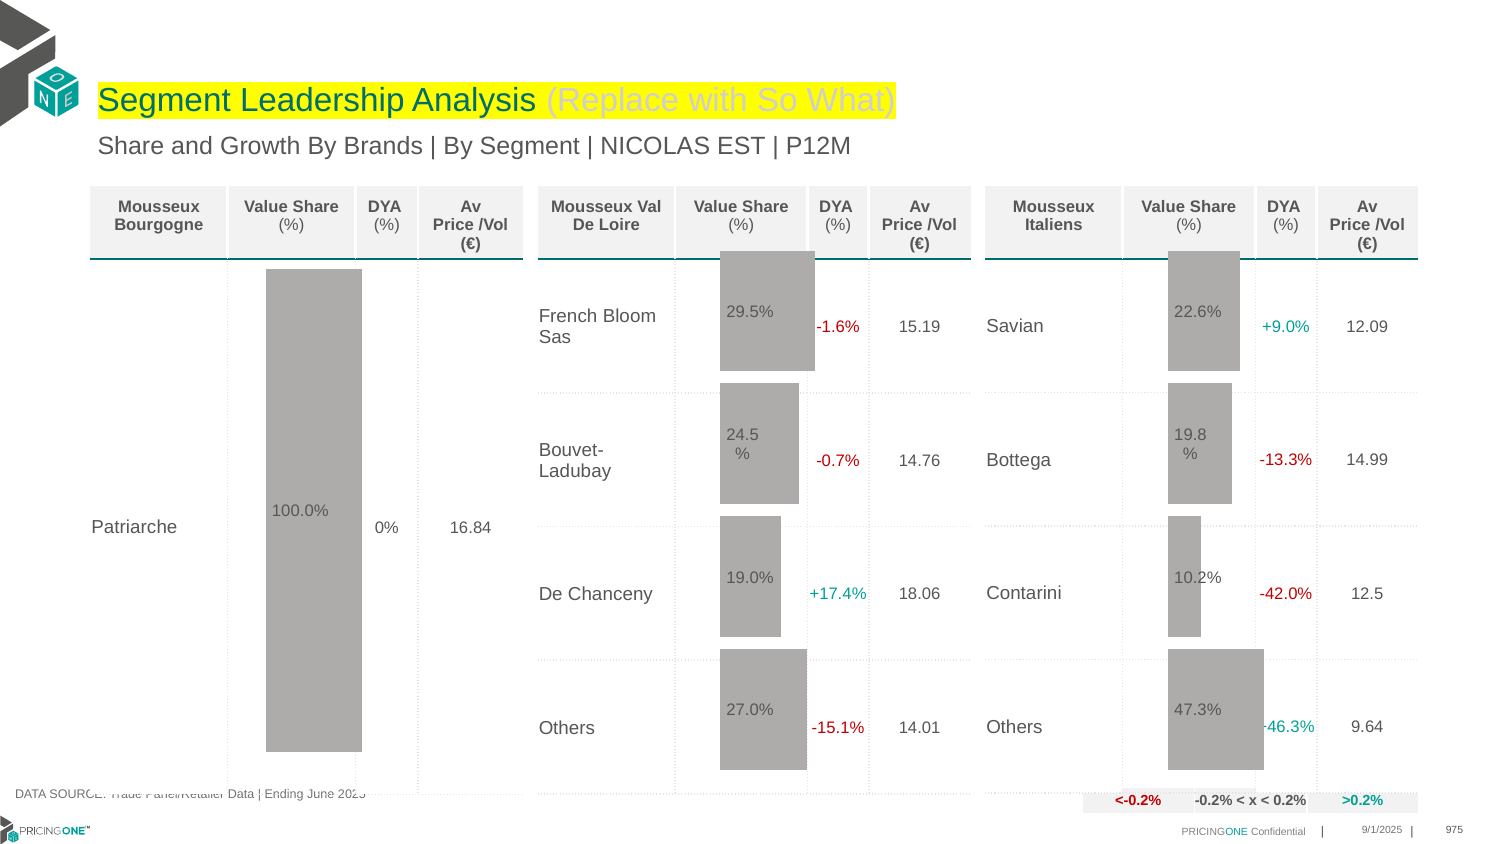

# Segment Leadership Analysis (Replace with So What)
Share and Growth By Brands | By Segment | NICOLAS EST | P12M
| Mousseux Val De Loire | Value Share (%) | DYA (%) | Av Price /Vol (€) |
| --- | --- | --- | --- |
| French Bloom Sas |  | -1.6% | 15.19 |
| Bouvet-Ladubay |  | -0.7% | 14.76 |
| De Chanceny |  | +17.4% | 18.06 |
| Others |  | -15.1% | 14.01 |
| Mousseux Bourgogne | Value Share (%) | DYA (%) | Av Price /Vol (€) |
| --- | --- | --- | --- |
| Patriarche |  | 0% | 16.84 |
| Mousseux Italiens | Value Share (%) | DYA (%) | Av Price /Vol (€) |
| --- | --- | --- | --- |
| Savian |  | +9.0% | 12.09 |
| Bottega |  | -13.3% | 14.99 |
| Contarini |  | -42.0% | 12.5 |
| Others |  | +46.3% | 9.64 |

### Chart

| Category | Mousseux Bourgogne | NICOLAS EST |
|---|---|
|  | 1.0 |

### Chart

| Category | Mousseux Val De Loire | NICOLAS EST |
|---|---|
|  | 0.29499797761898344 |

### Chart

| Category | Mousseux Italiens | NICOLAS EST |
|---|---|
|  | 0.2261480032224652 |
DATA SOURCE: Trade Panel/Retailer Data | Ending June 2025
| <-0.2% | -0.2% < x < 0.2% | >0.2% |
| --- | --- | --- |

9/1/2025
975